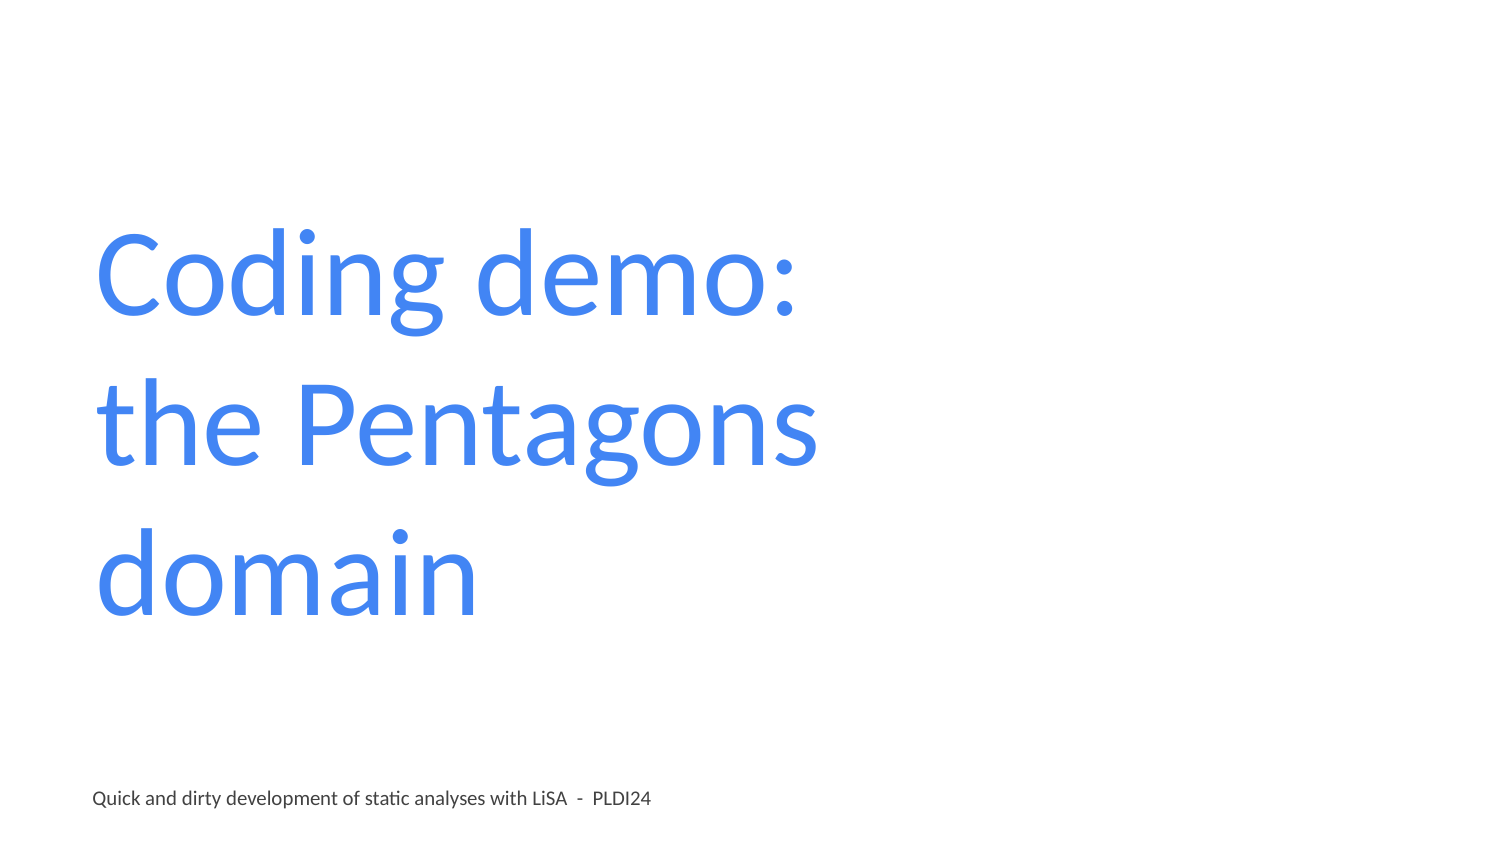

# Coding demo:
the Pentagons domain
42